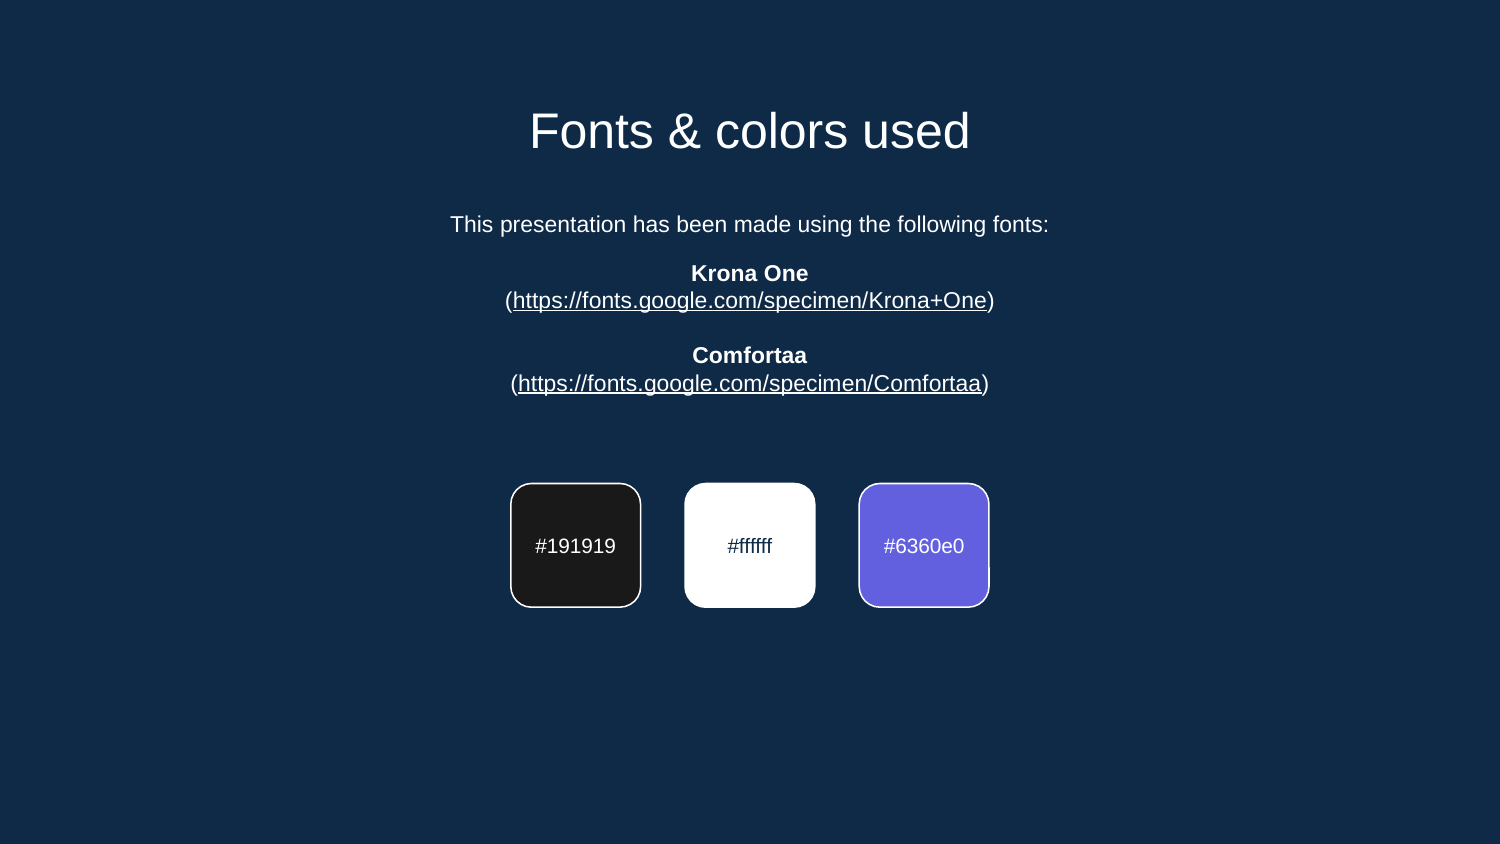

# Fonts & colors used
This presentation has been made using the following fonts:
Krona One
(https://fonts.google.com/specimen/Krona+One)

Comfortaa
(https://fonts.google.com/specimen/Comfortaa)

#191919
#ffffff
#6360e0